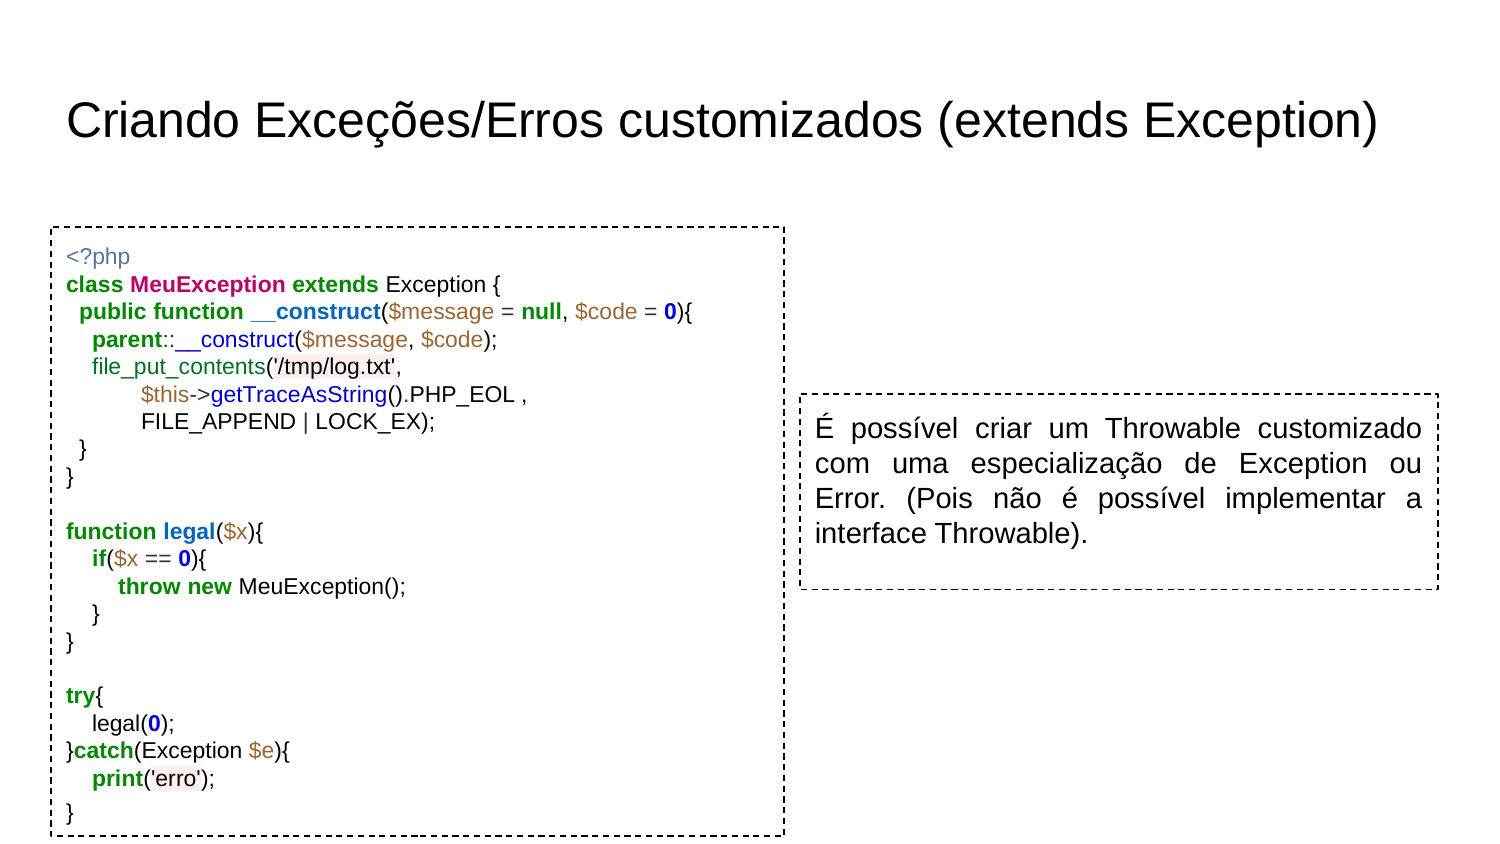

# Criando Exceções/Erros customizados (extends Exception)

<?php
class MeuException extends Exception {
  public function __construct($message = null, $code = 0){
    parent::__construct($message, $code);
    file_put_contents('/tmp/log.txt',
$this->getTraceAsString().PHP_EOL ,
FILE_APPEND | LOCK_EX);
  }
}

function legal($x){
    if($x == 0){
        throw new MeuException();
    }
}

try{
    legal(0);
}catch(Exception $e){
    print('erro');
}
É possível criar um Throwable customizado com uma especialização de Exception ou Error. (Pois não é possível implementar a interface Throwable).